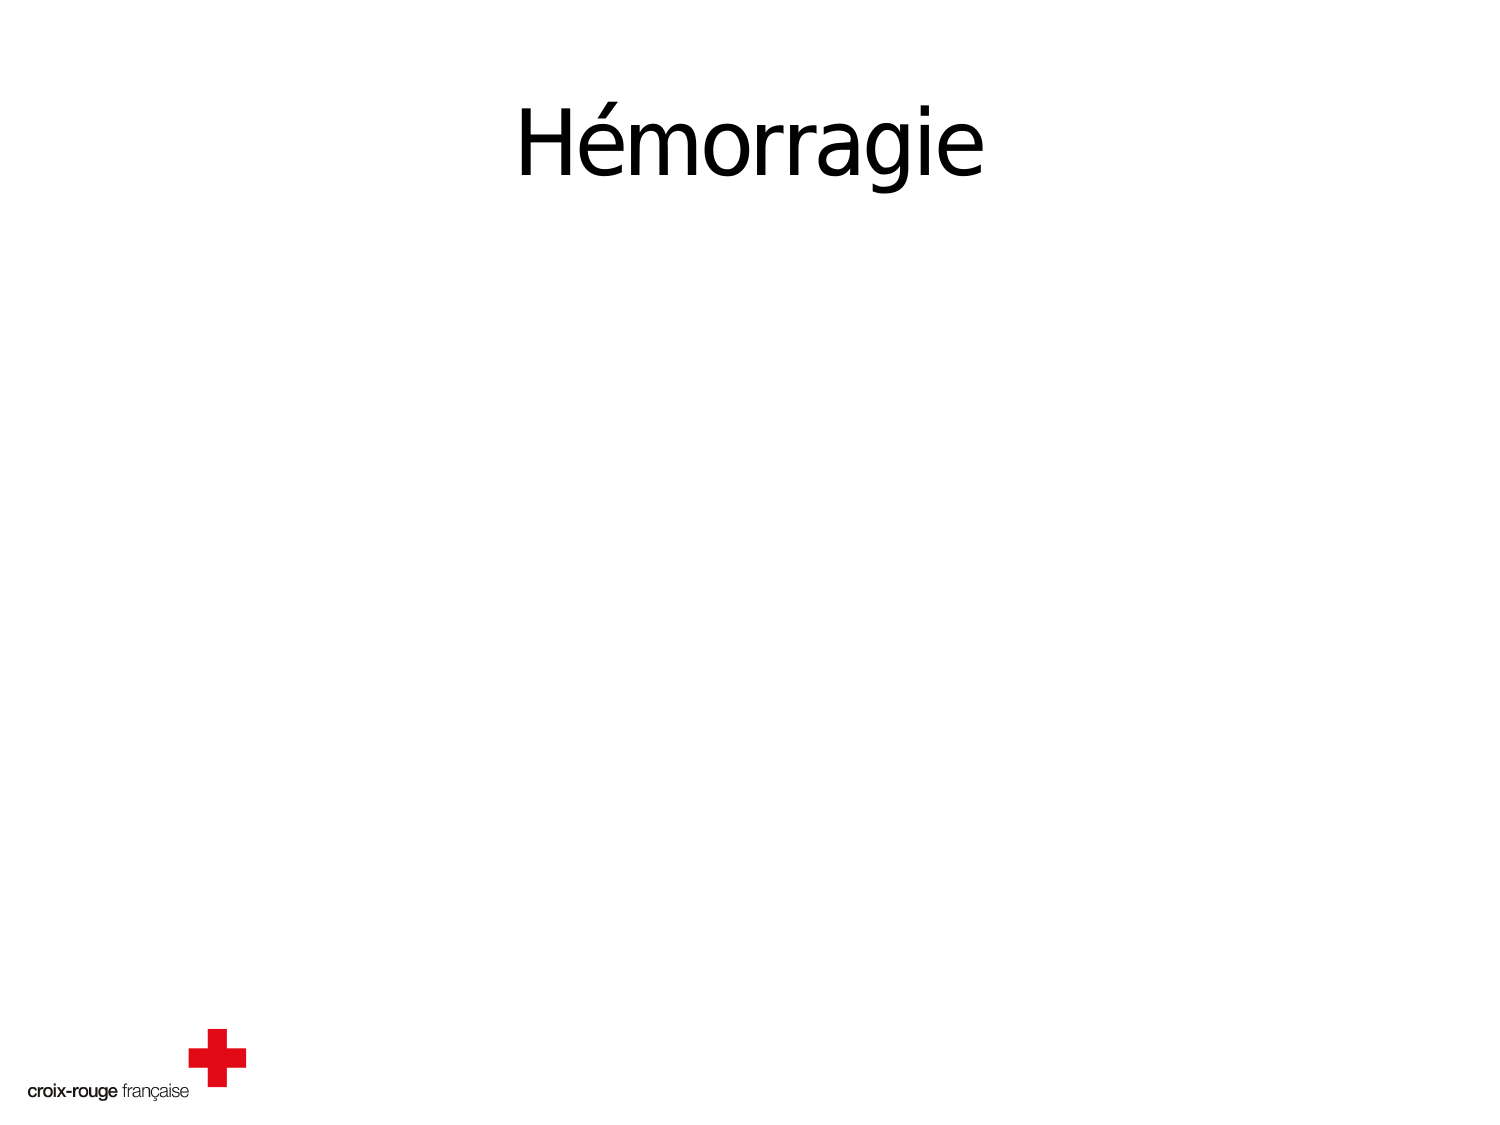

# Hémorragie

Examiner

Alerter

Réaliser les gestes